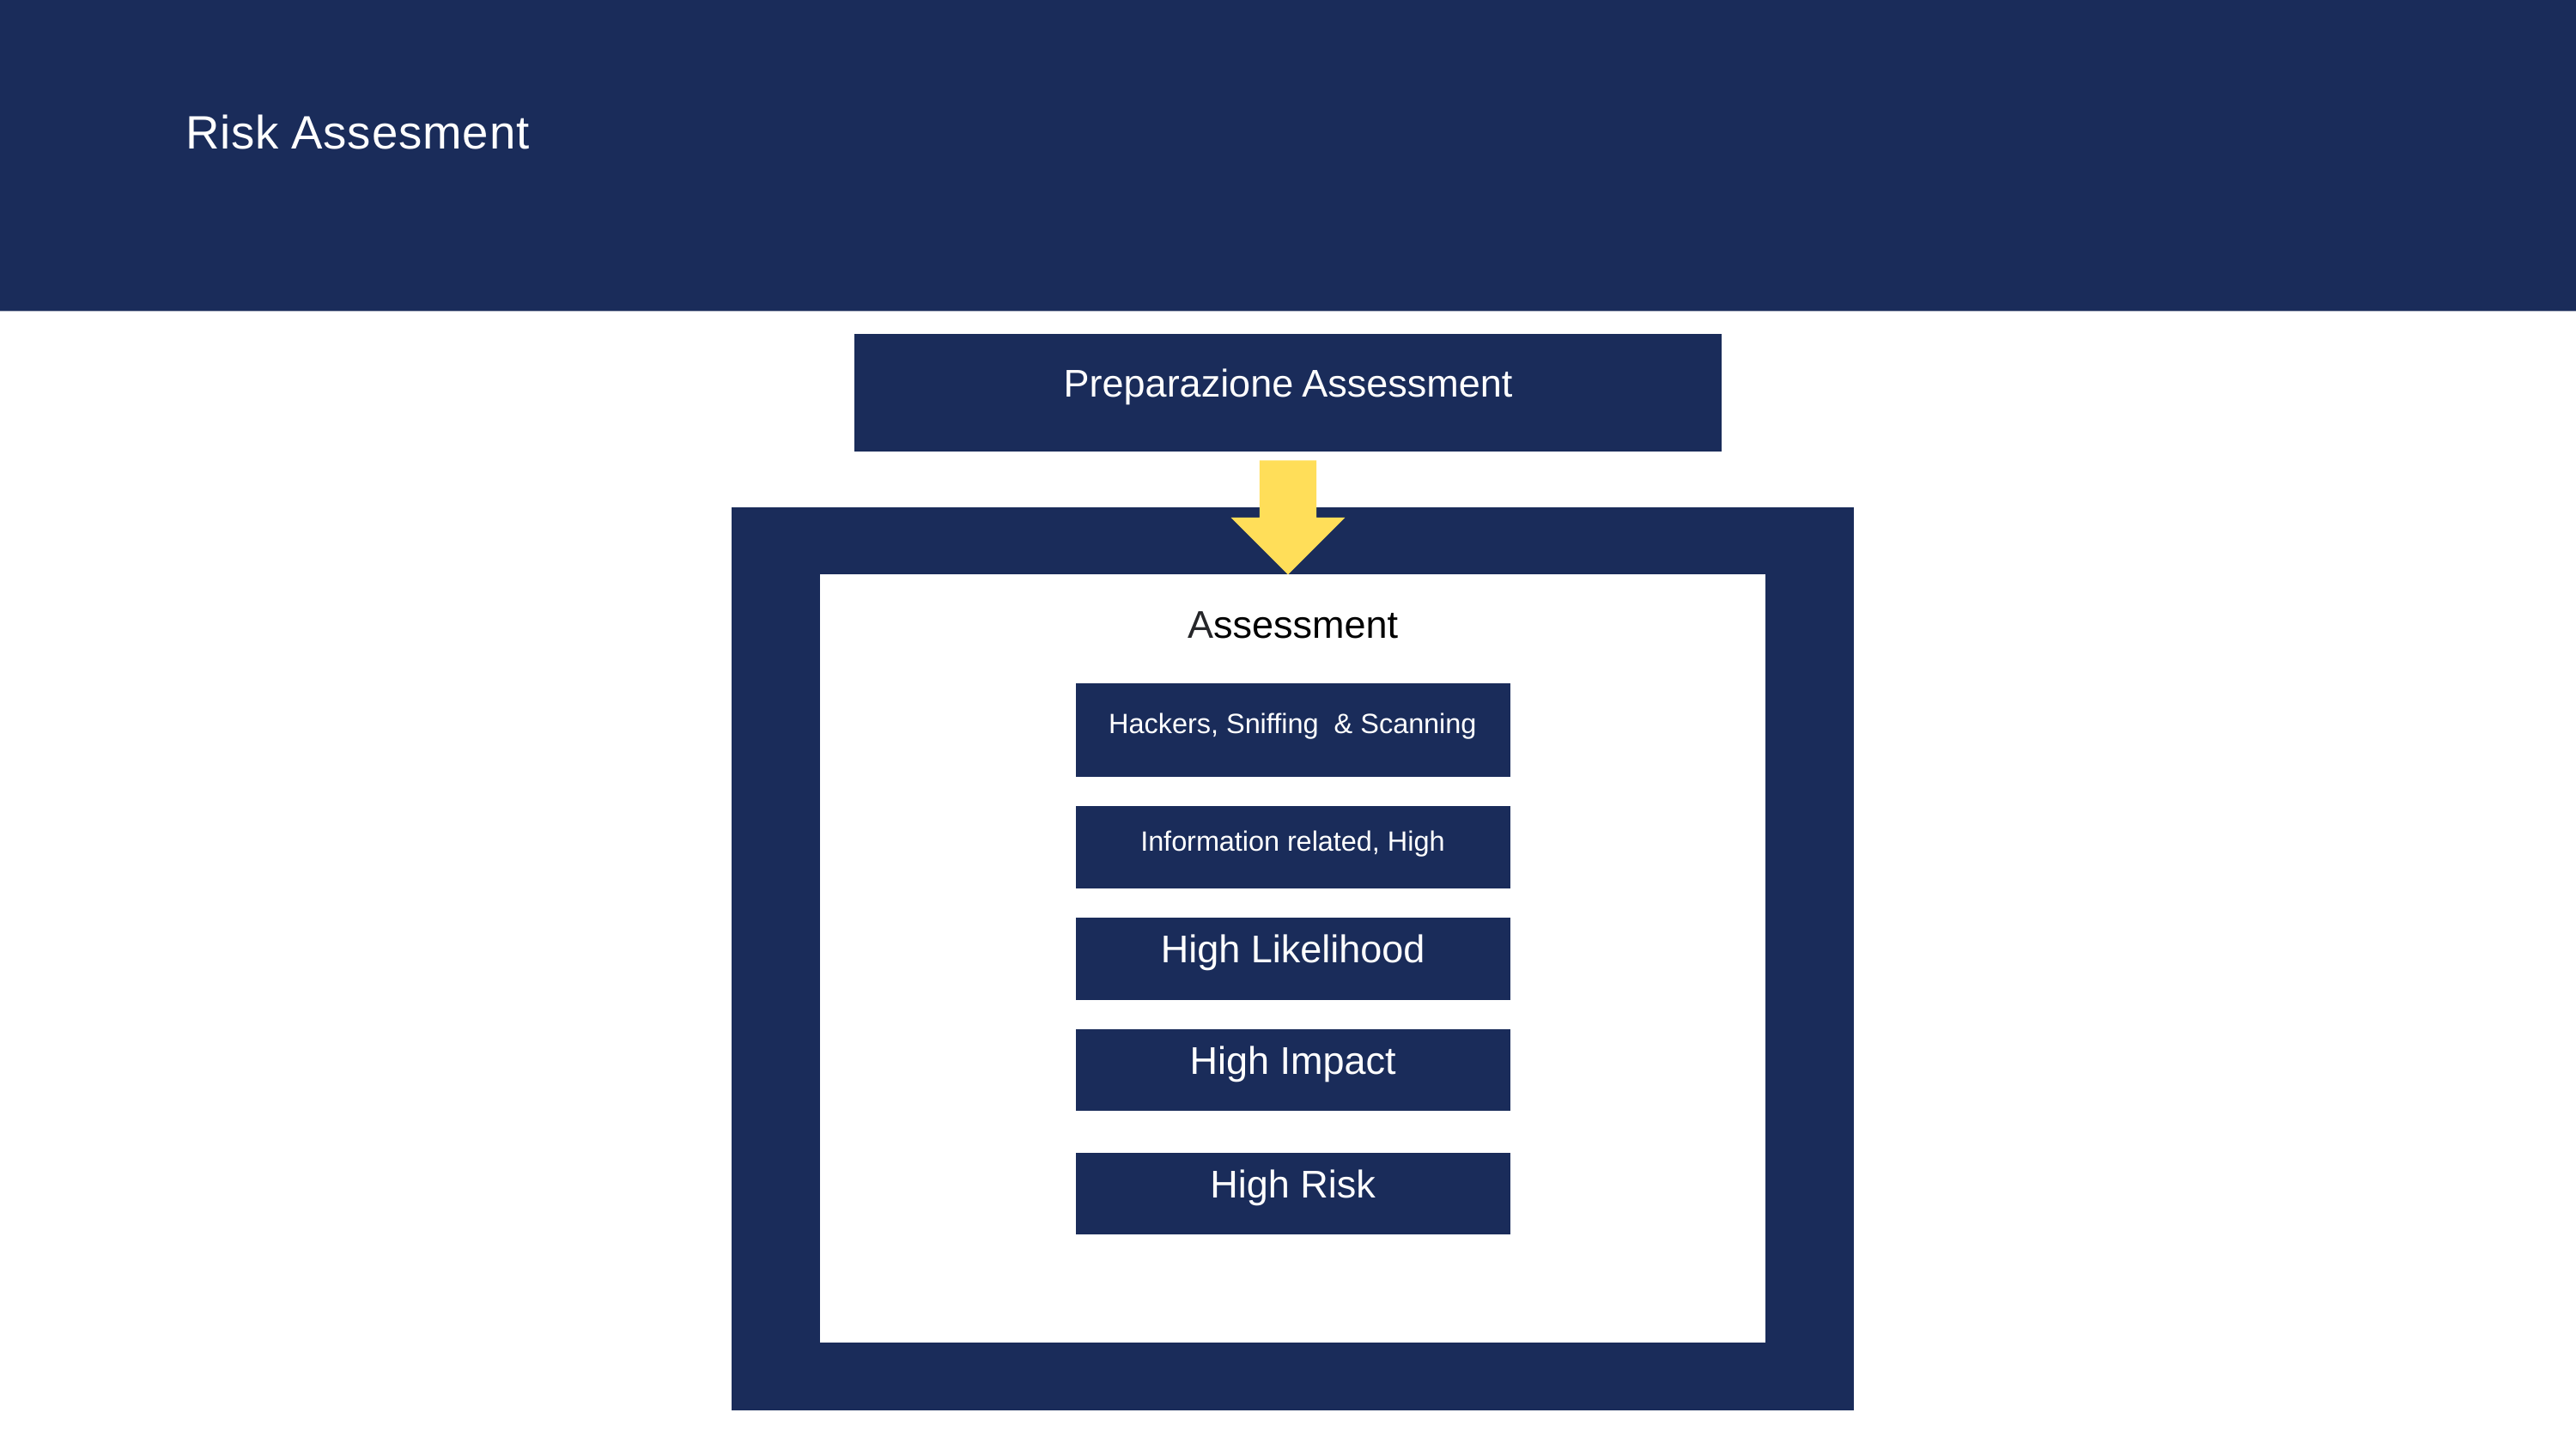

Risk Assesment

Preparazione Assessment

Assessment

Hackers, Sniffing  & Scanning

Information related, High

High Likelihood

High Impact

High Risk